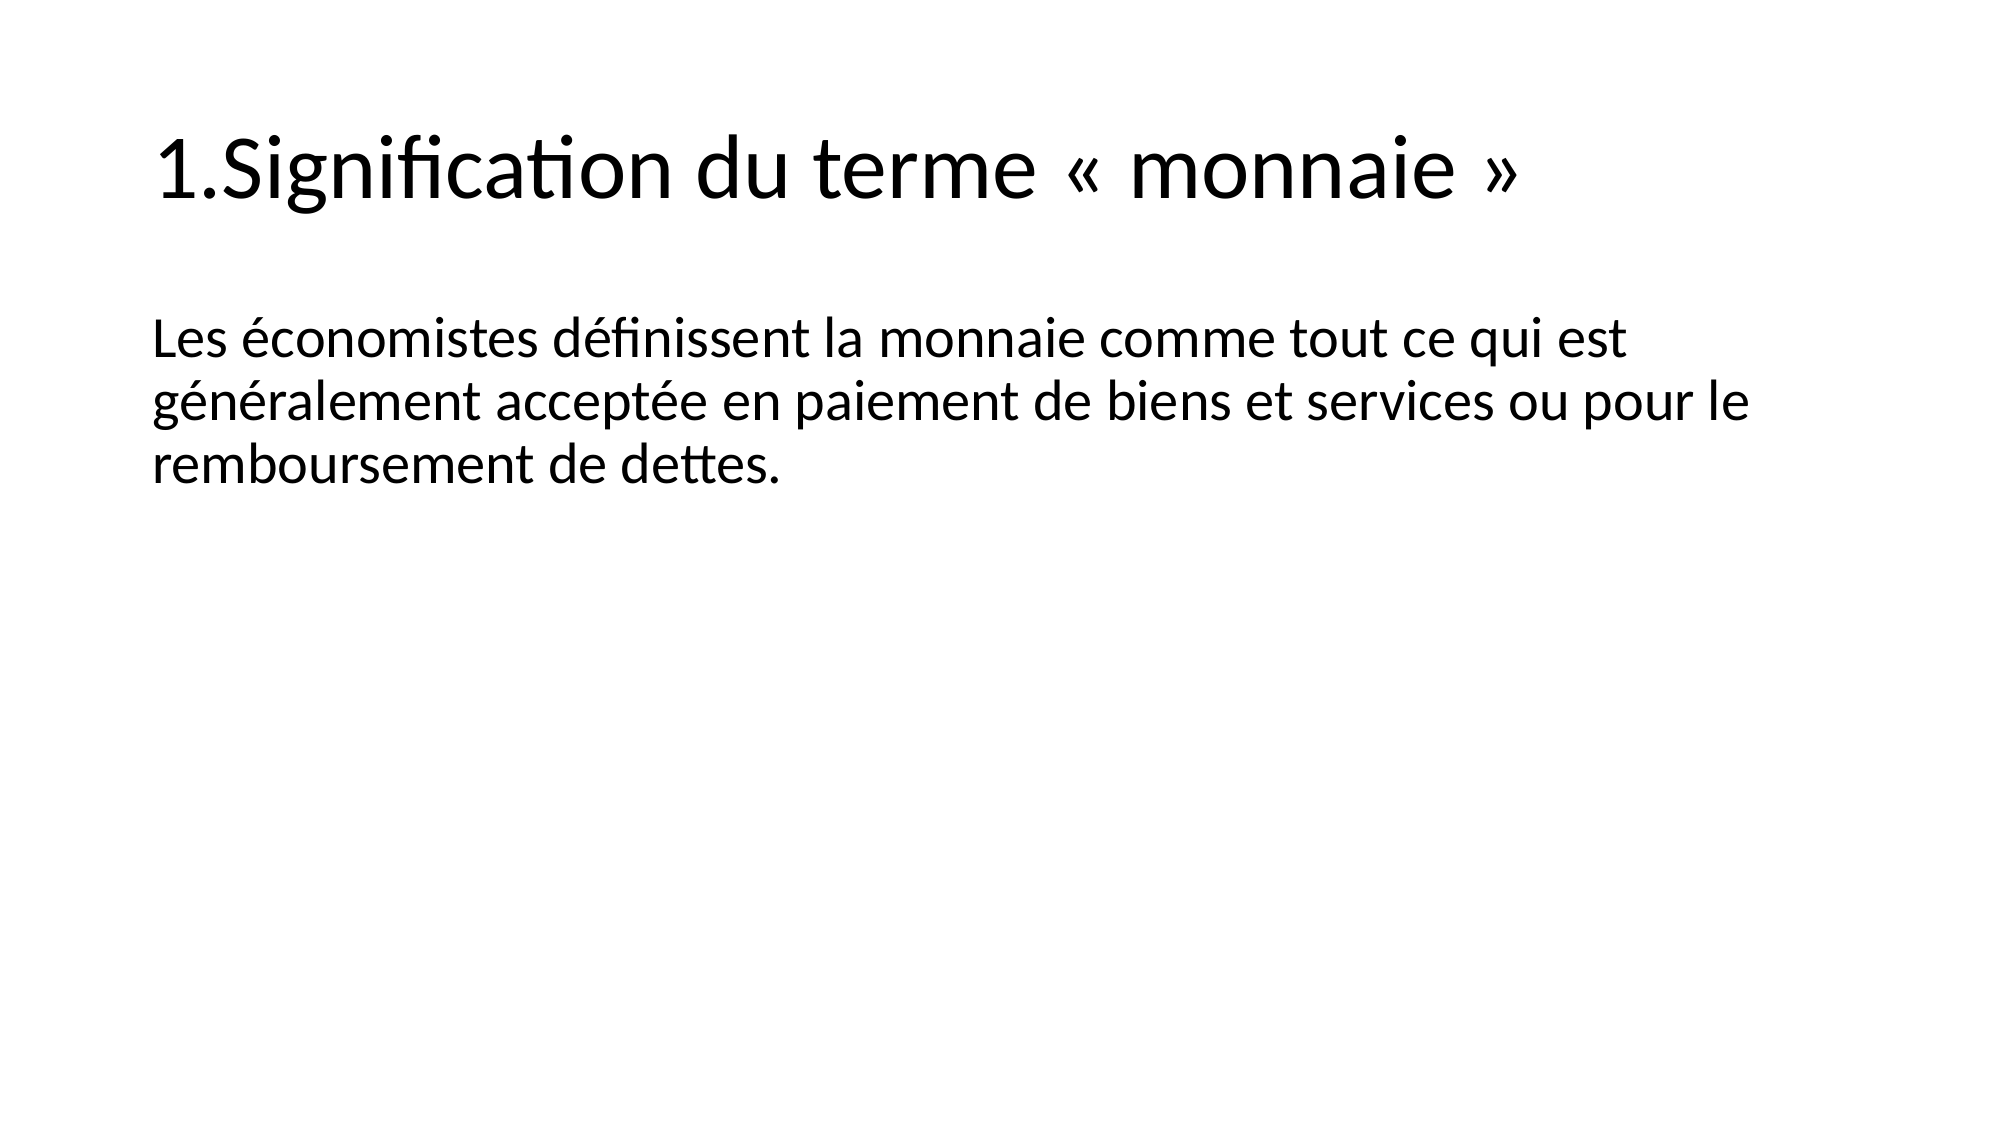

# 1.Signification du terme « monnaie »
Les économistes définissent la monnaie comme tout ce qui est généralement acceptée en paiement de biens et services ou pour le remboursement de dettes.